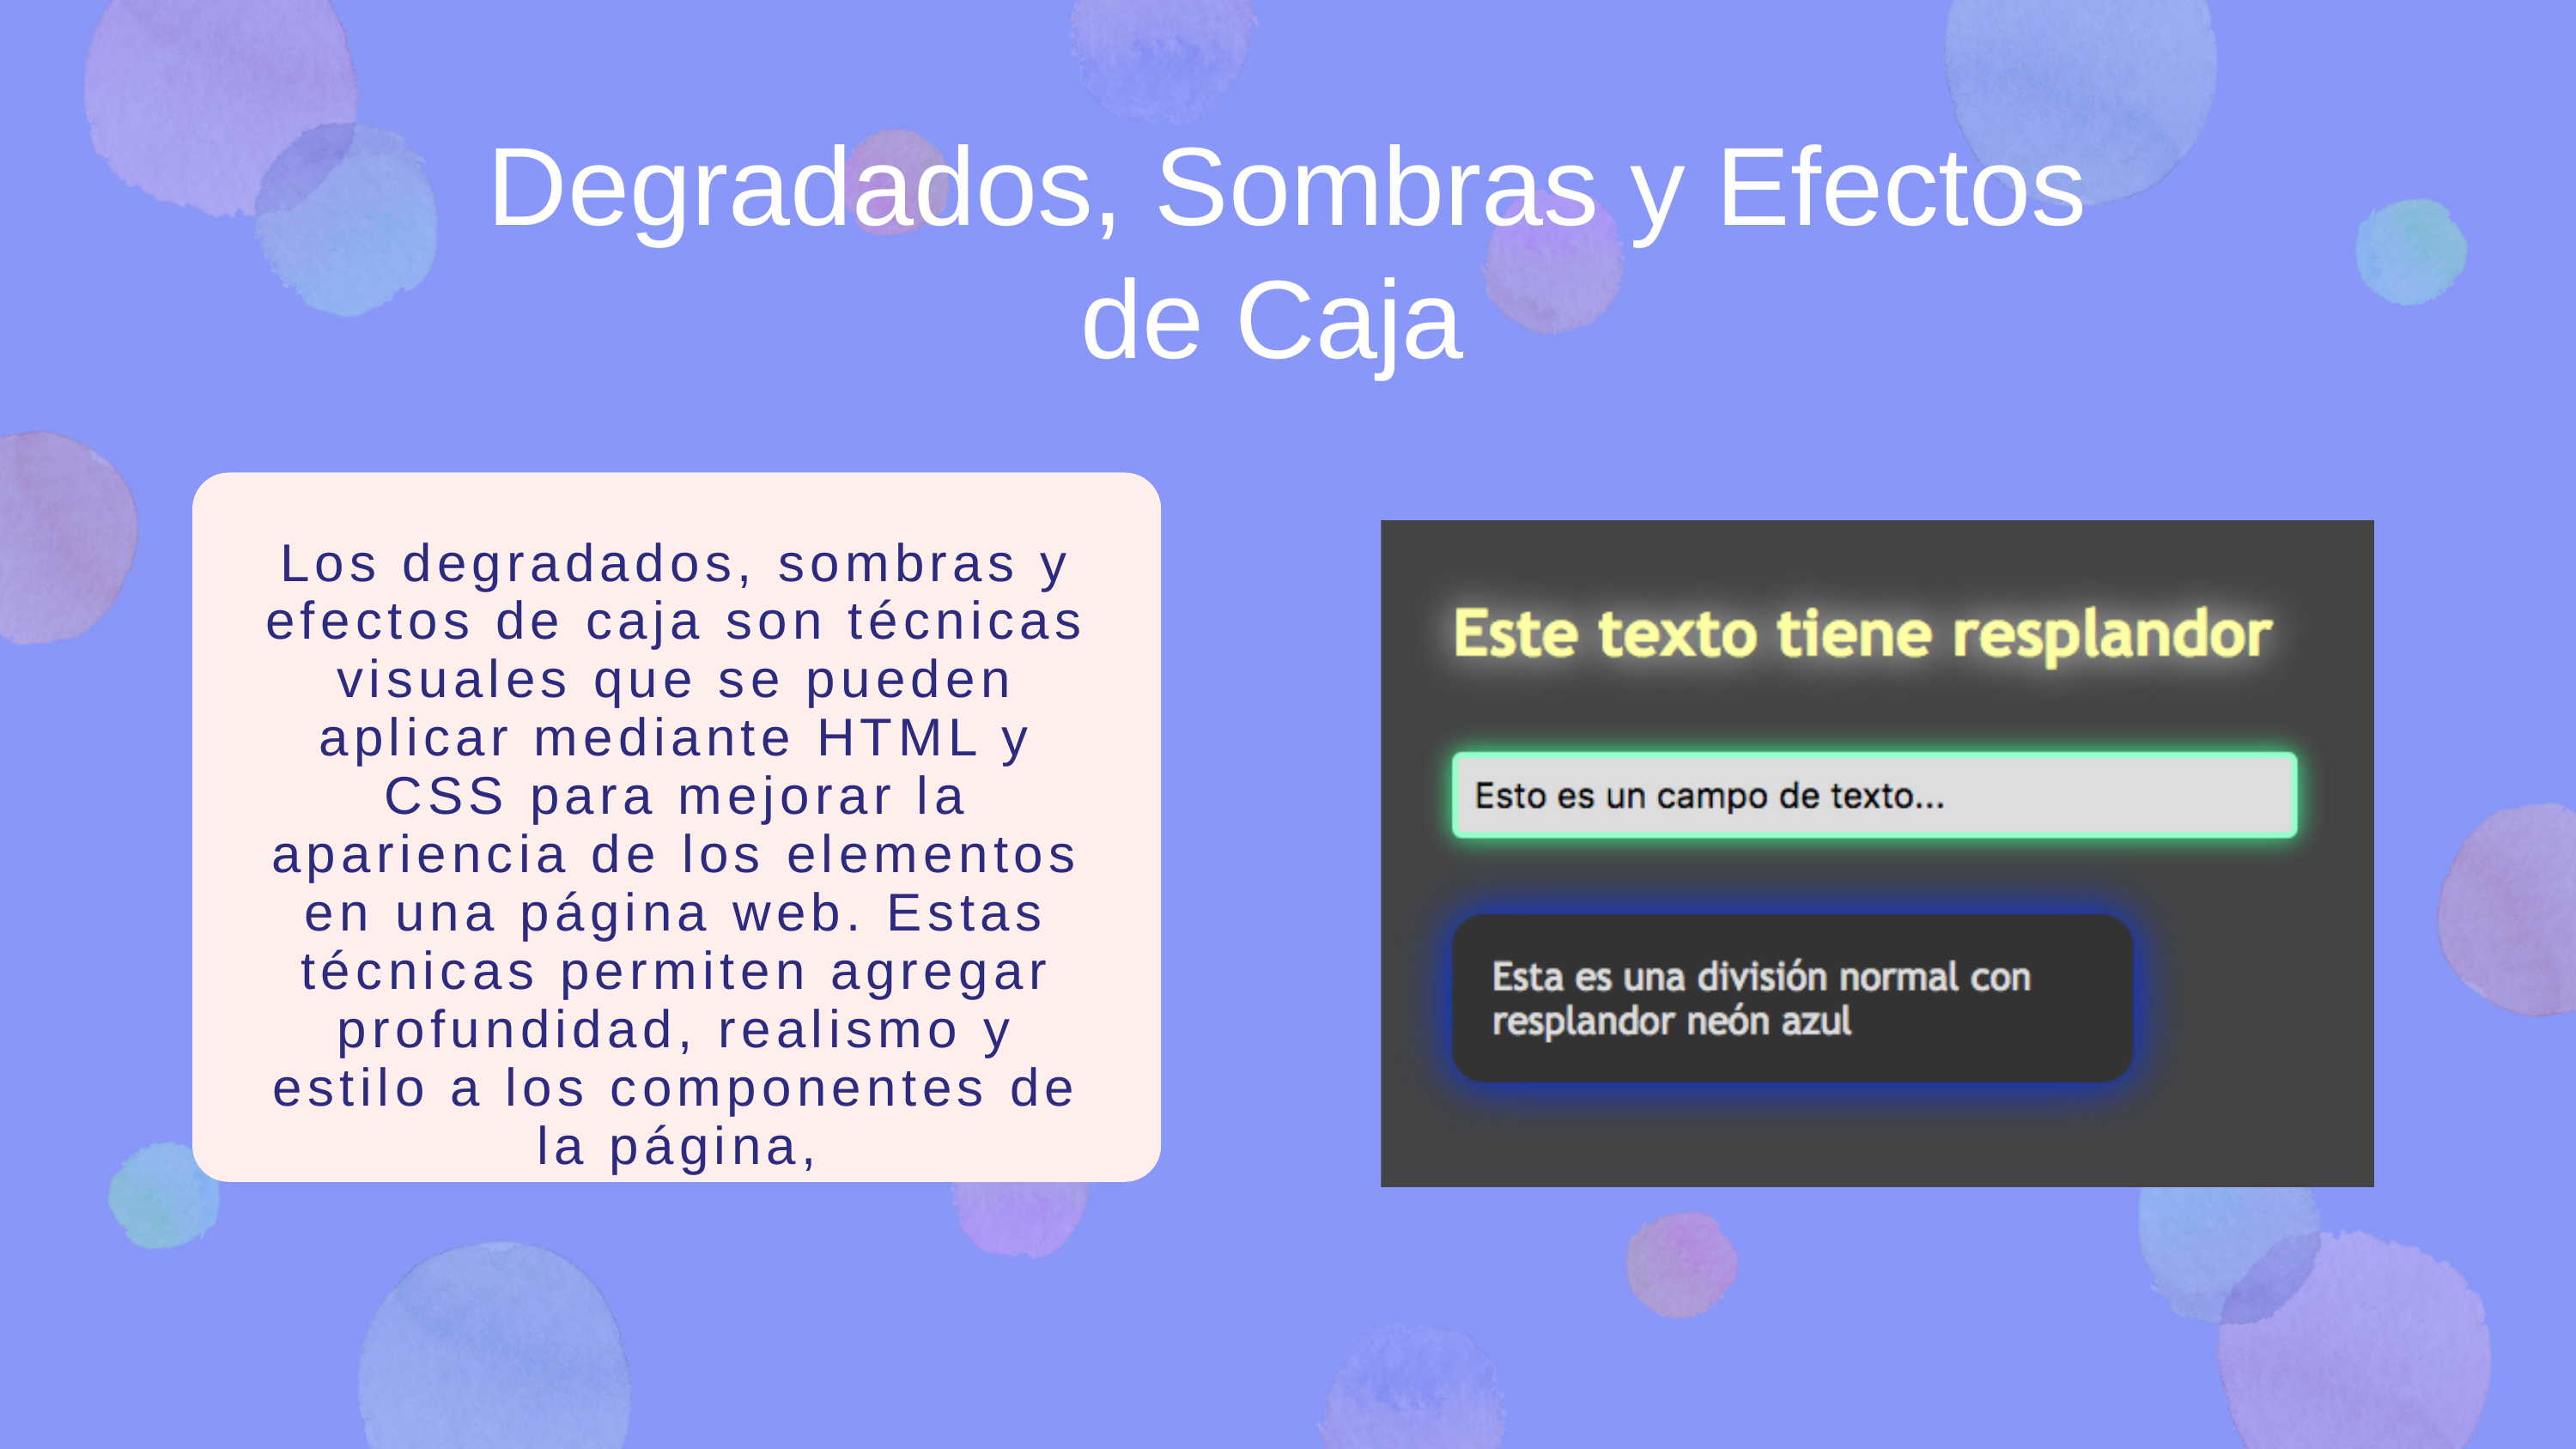

Degradados, Sombras y Efectos de Caja

Los degradados, sombras y efectos de caja son técnicas visuales que se pueden aplicar mediante HTML y CSS para mejorar la apariencia de los elementos en una página web. Estas técnicas permiten agregar profundidad, realismo y estilo a los componentes de la página,